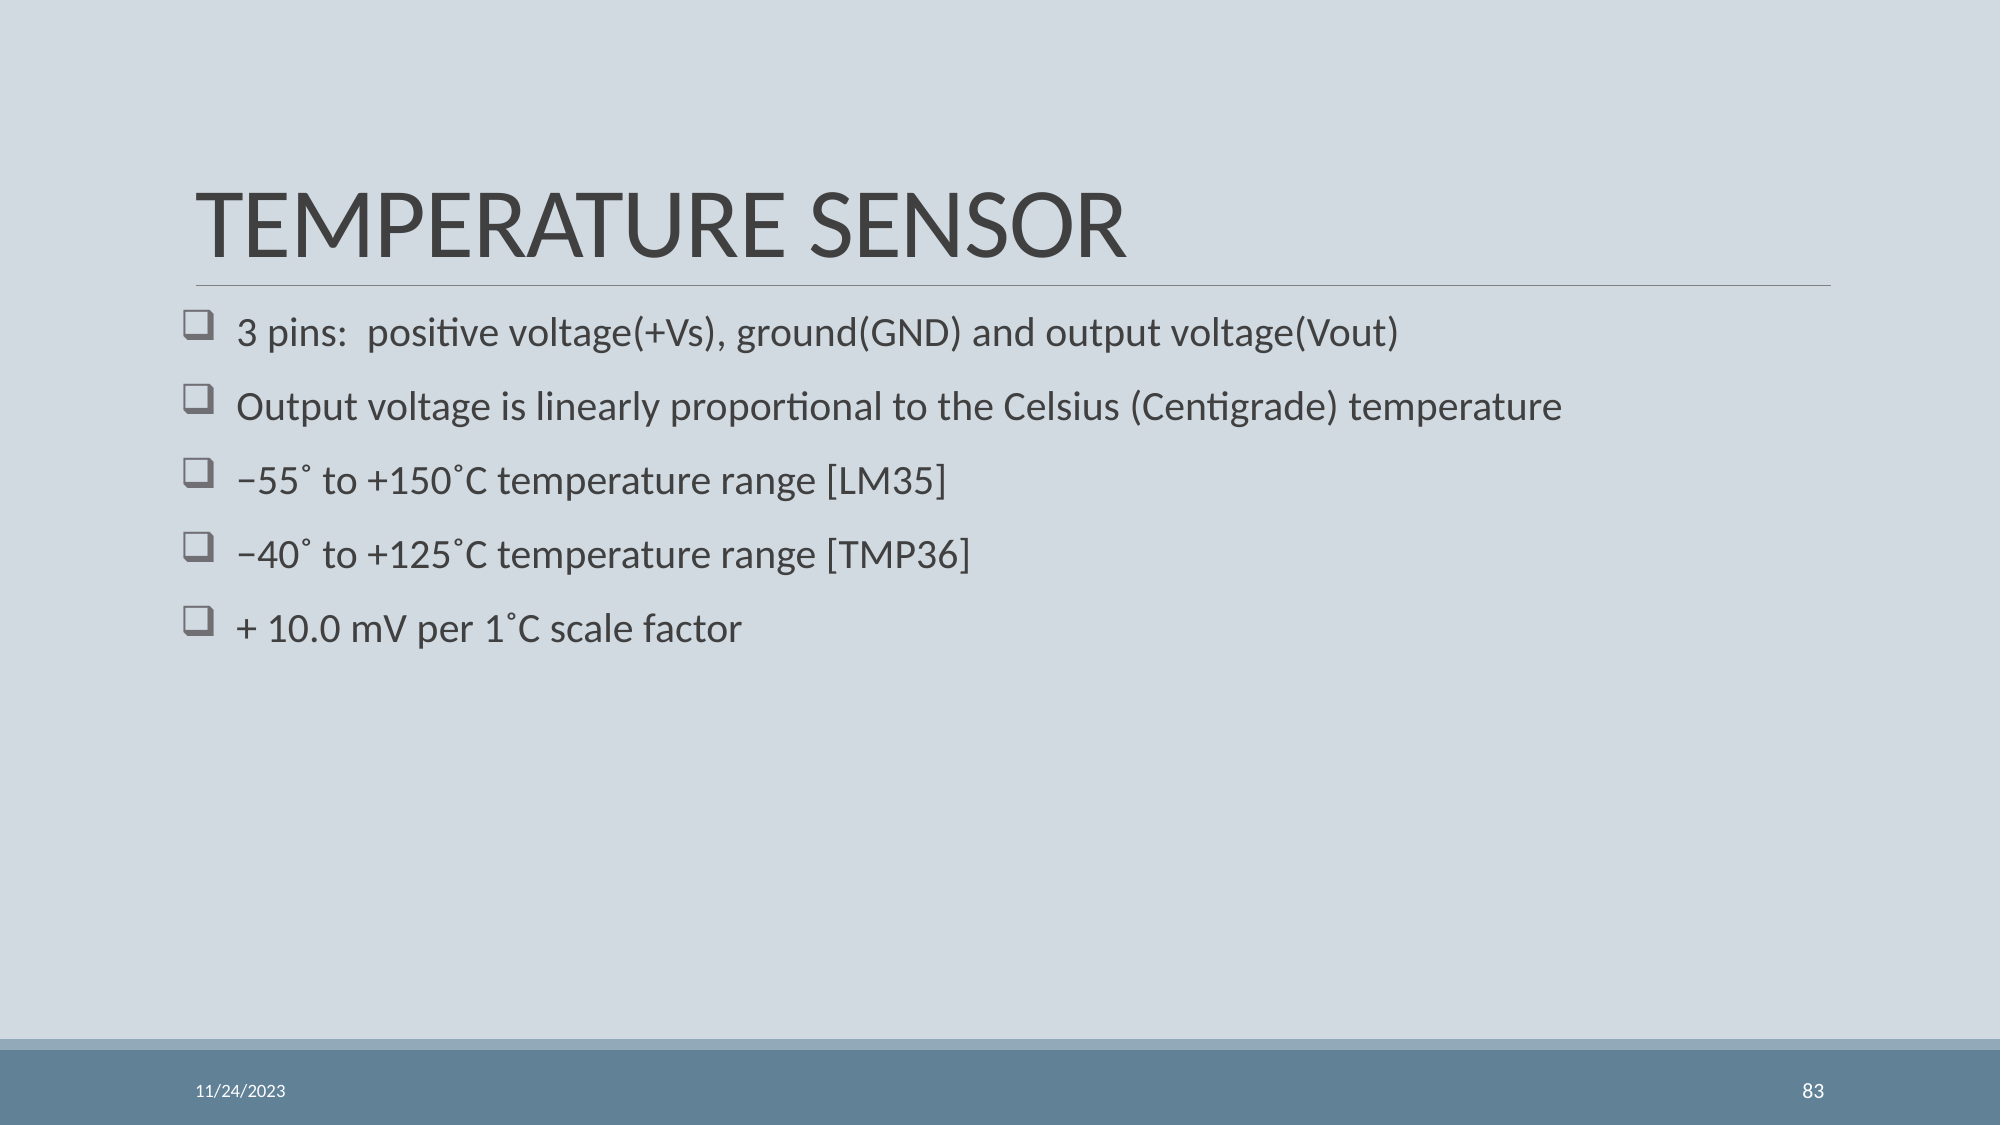

# TEMPERATURE SENSOR
  3 pins:  positive voltage(+Vs), ground(GND) and output voltage(Vout)
  Output voltage is linearly proportional to the Celsius (Centigrade) temperature
  −55˚ to +150˚C temperature range [LM35]
  −40˚ to +125˚C temperature range [TMP36]
  + 10.0 mV per 1˚C scale factor

11/24/2023
83